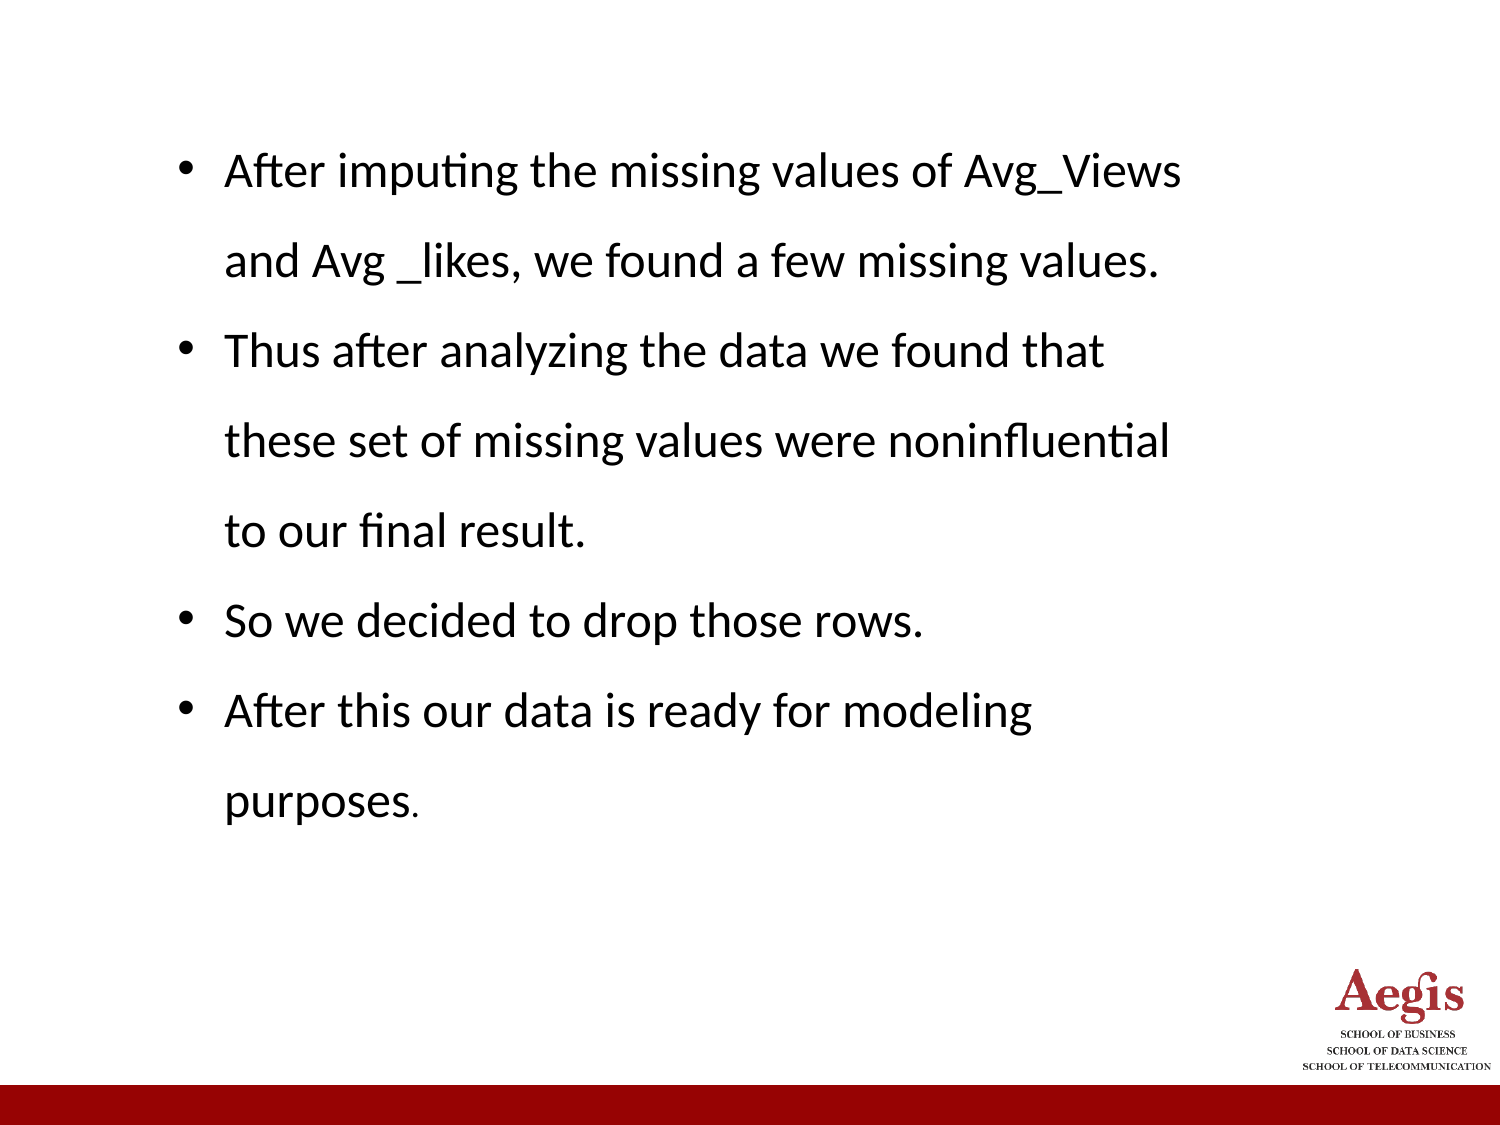

After imputing the missing values of Avg_Views and Avg _likes, we found a few missing values.
Thus after analyzing the data we found that these set of missing values were noninfluential to our final result.
So we decided to drop those rows.
After this our data is ready for modeling purposes.